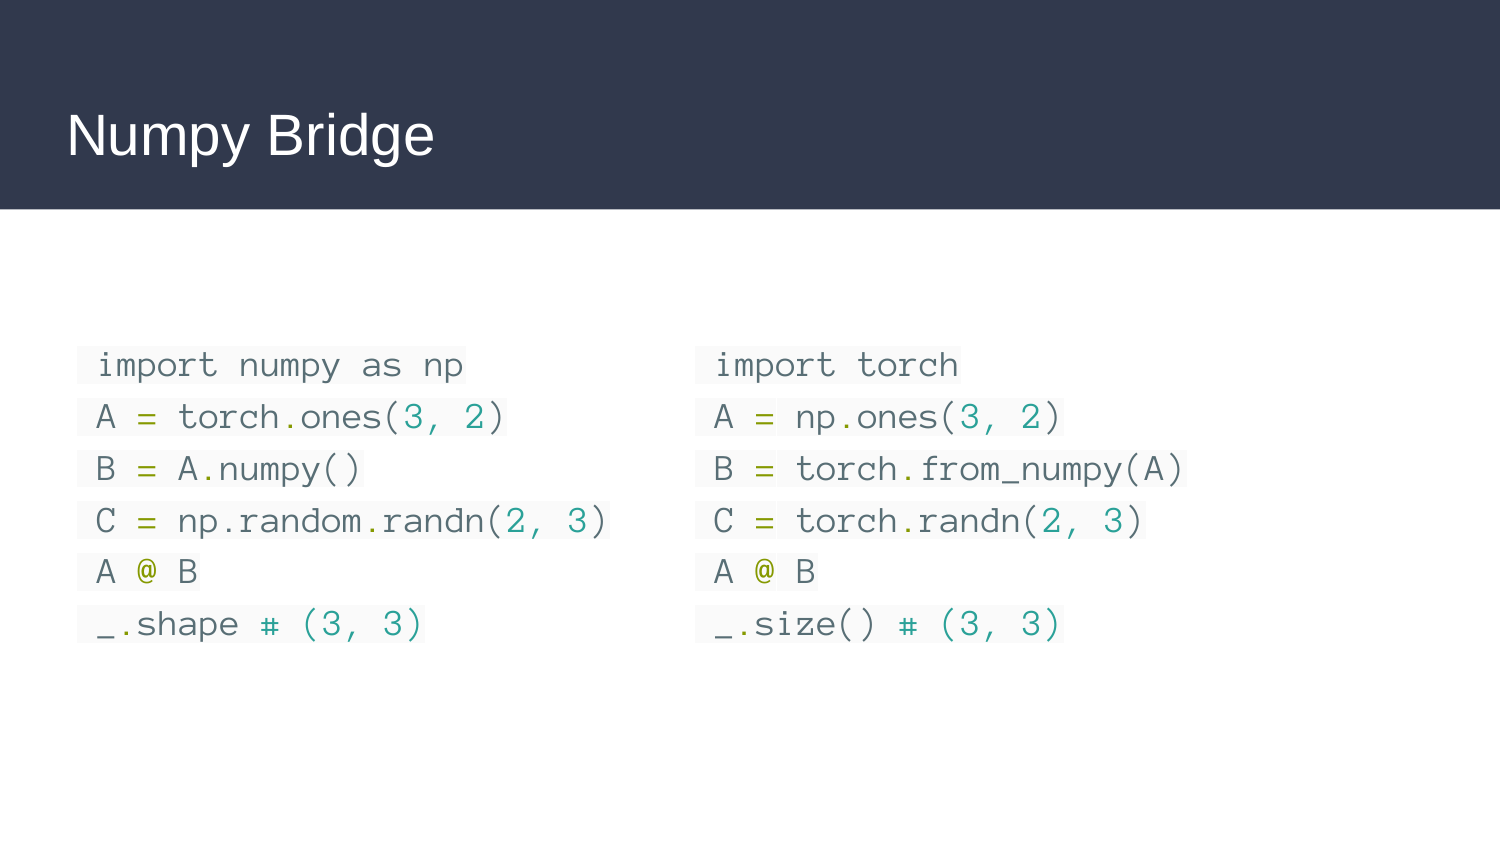

# Numpy Bridge
 import numpy as np
 A = torch.ones(3, 2)
 B = A.numpy()
 C = np.random.randn(2, 3)
 A @ B
 _.shape # (3, 3)

 import torch
 A = np.ones(3, 2)
 B = torch.from_numpy(A)
 C = torch.randn(2, 3)
 A @ B
 _.size() # (3, 3)